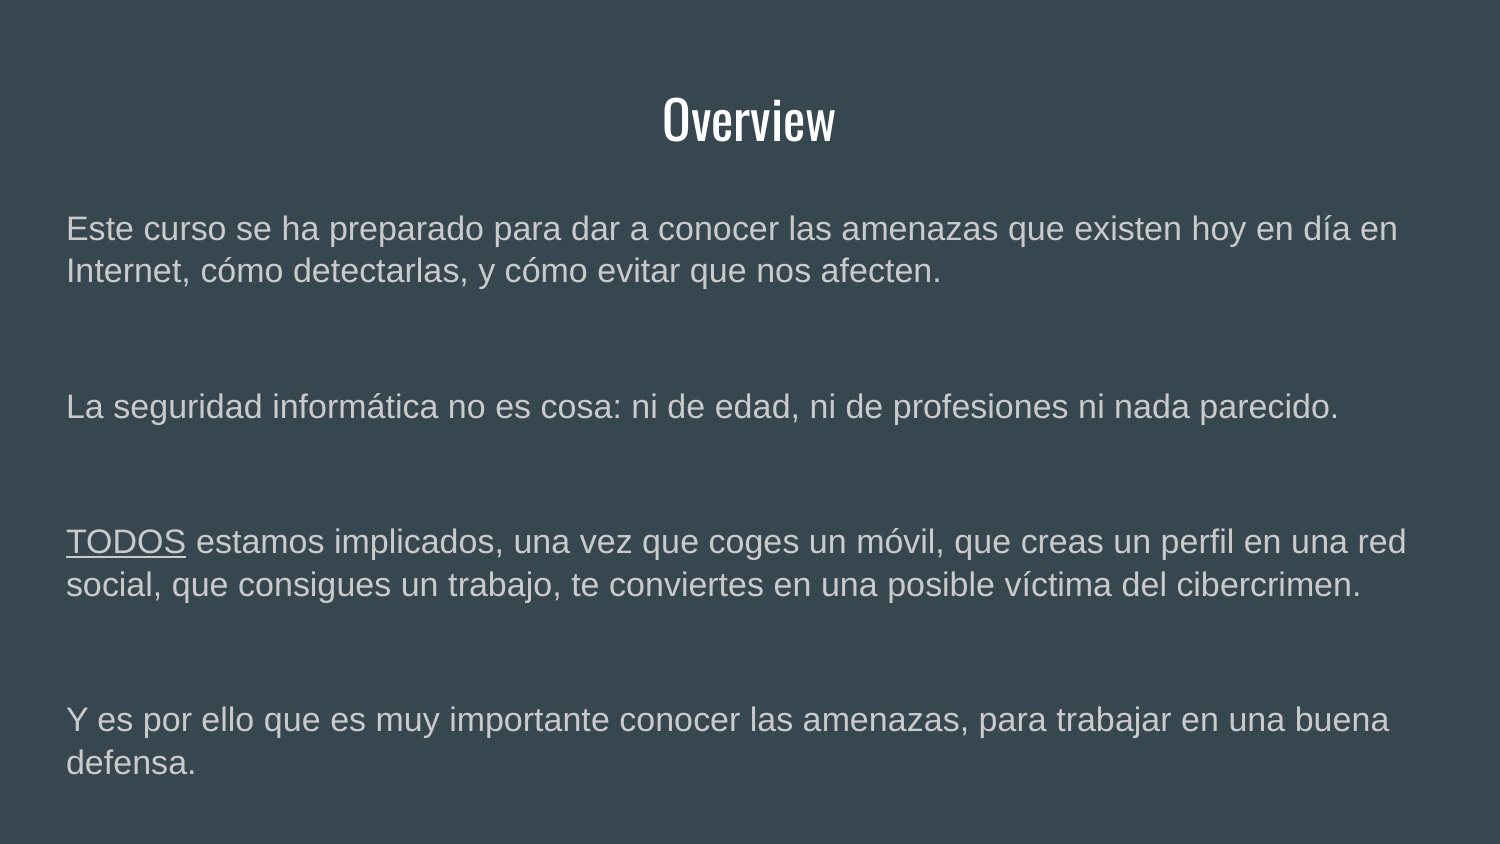

# Overview
Este curso se ha preparado para dar a conocer las amenazas que existen hoy en día en Internet, cómo detectarlas, y cómo evitar que nos afecten.

La seguridad informática no es cosa: ni de edad, ni de profesiones ni nada parecido.

TODOS estamos implicados, una vez que coges un móvil, que creas un perfil en una red social, que consigues un trabajo, te conviertes en una posible víctima del cibercrimen.

Y es por ello que es muy importante conocer las amenazas, para trabajar en una buena defensa.